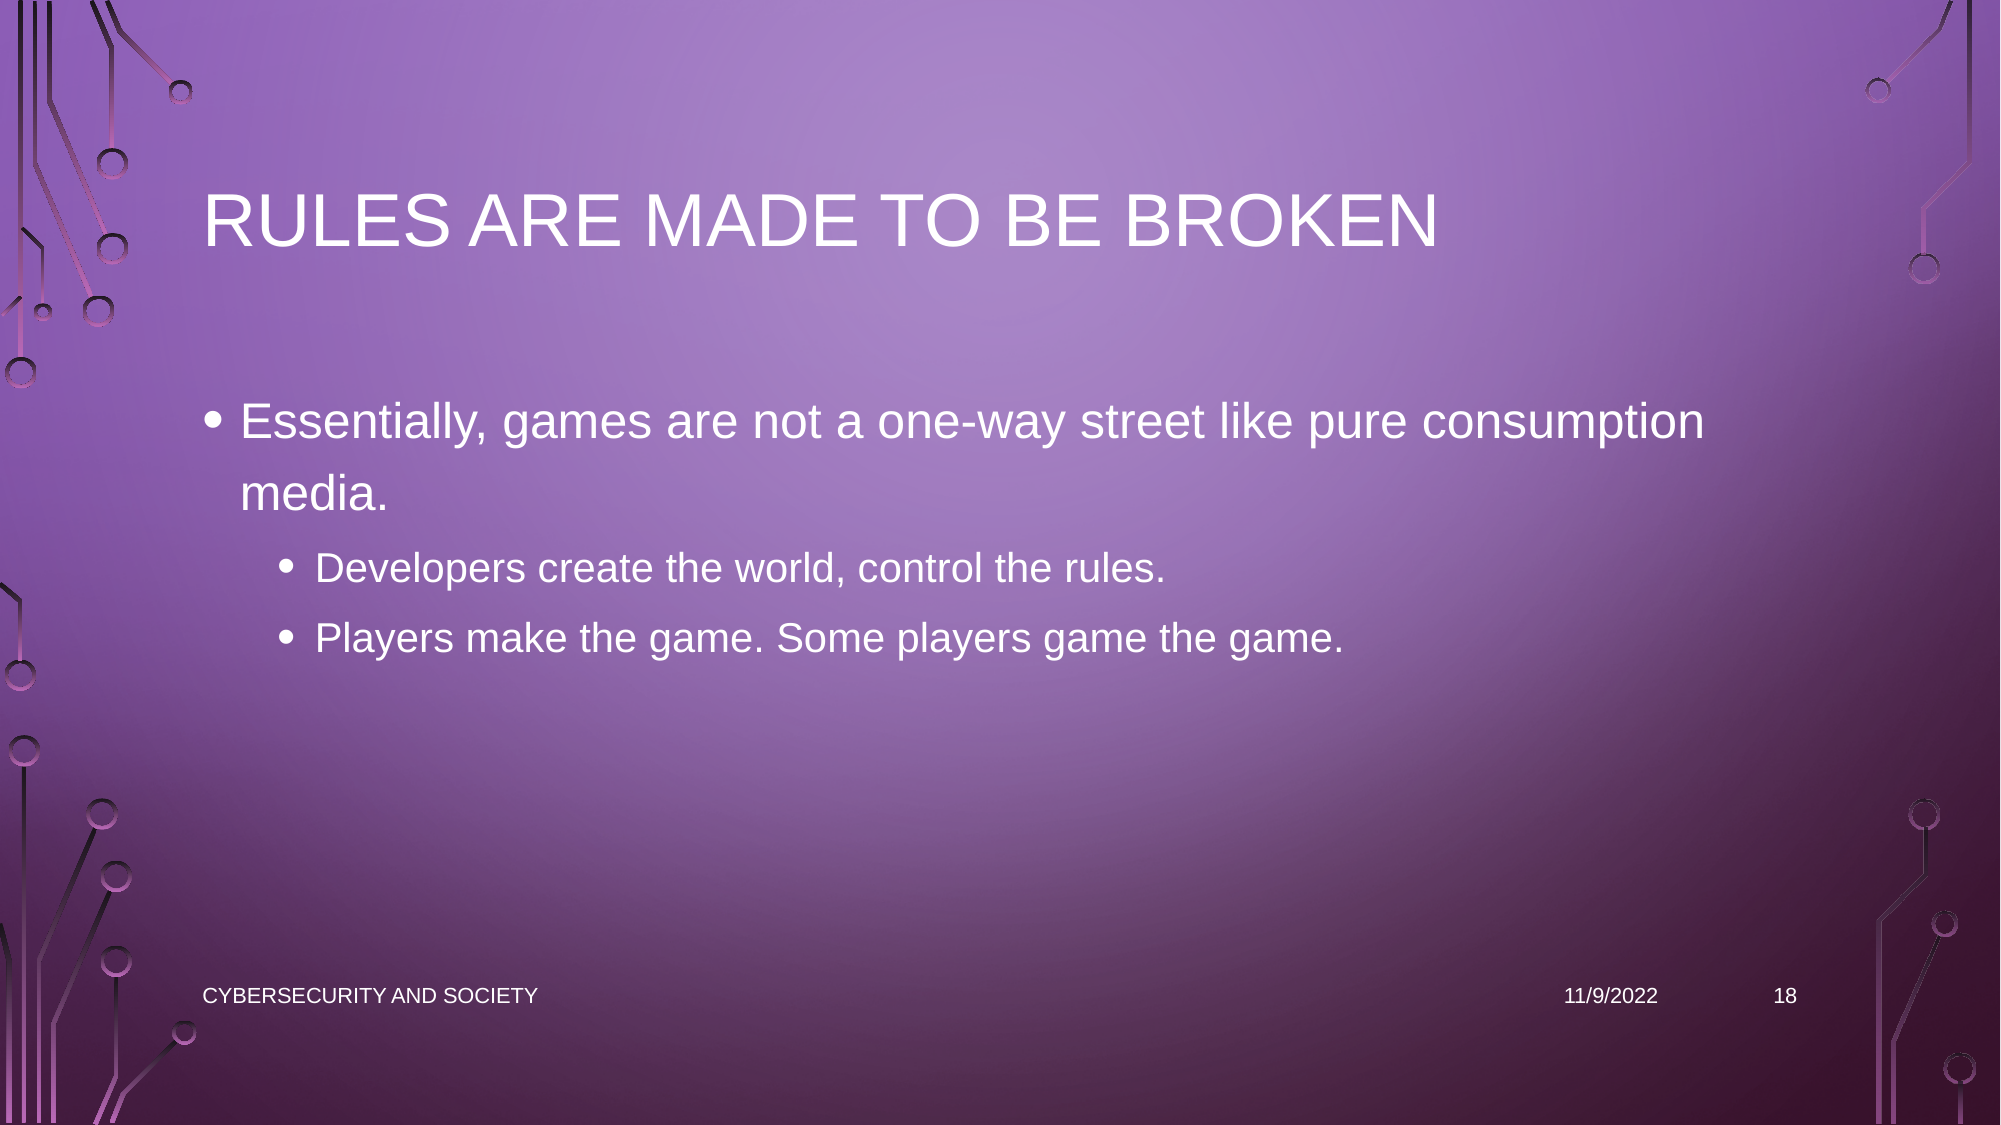

# Rules are made to be broken
Essentially, games are not a one-way street like pure consumption media.
Developers create the world, control the rules.
Players make the game. Some players game the game.
18
Cybersecurity and Society
11/9/2022